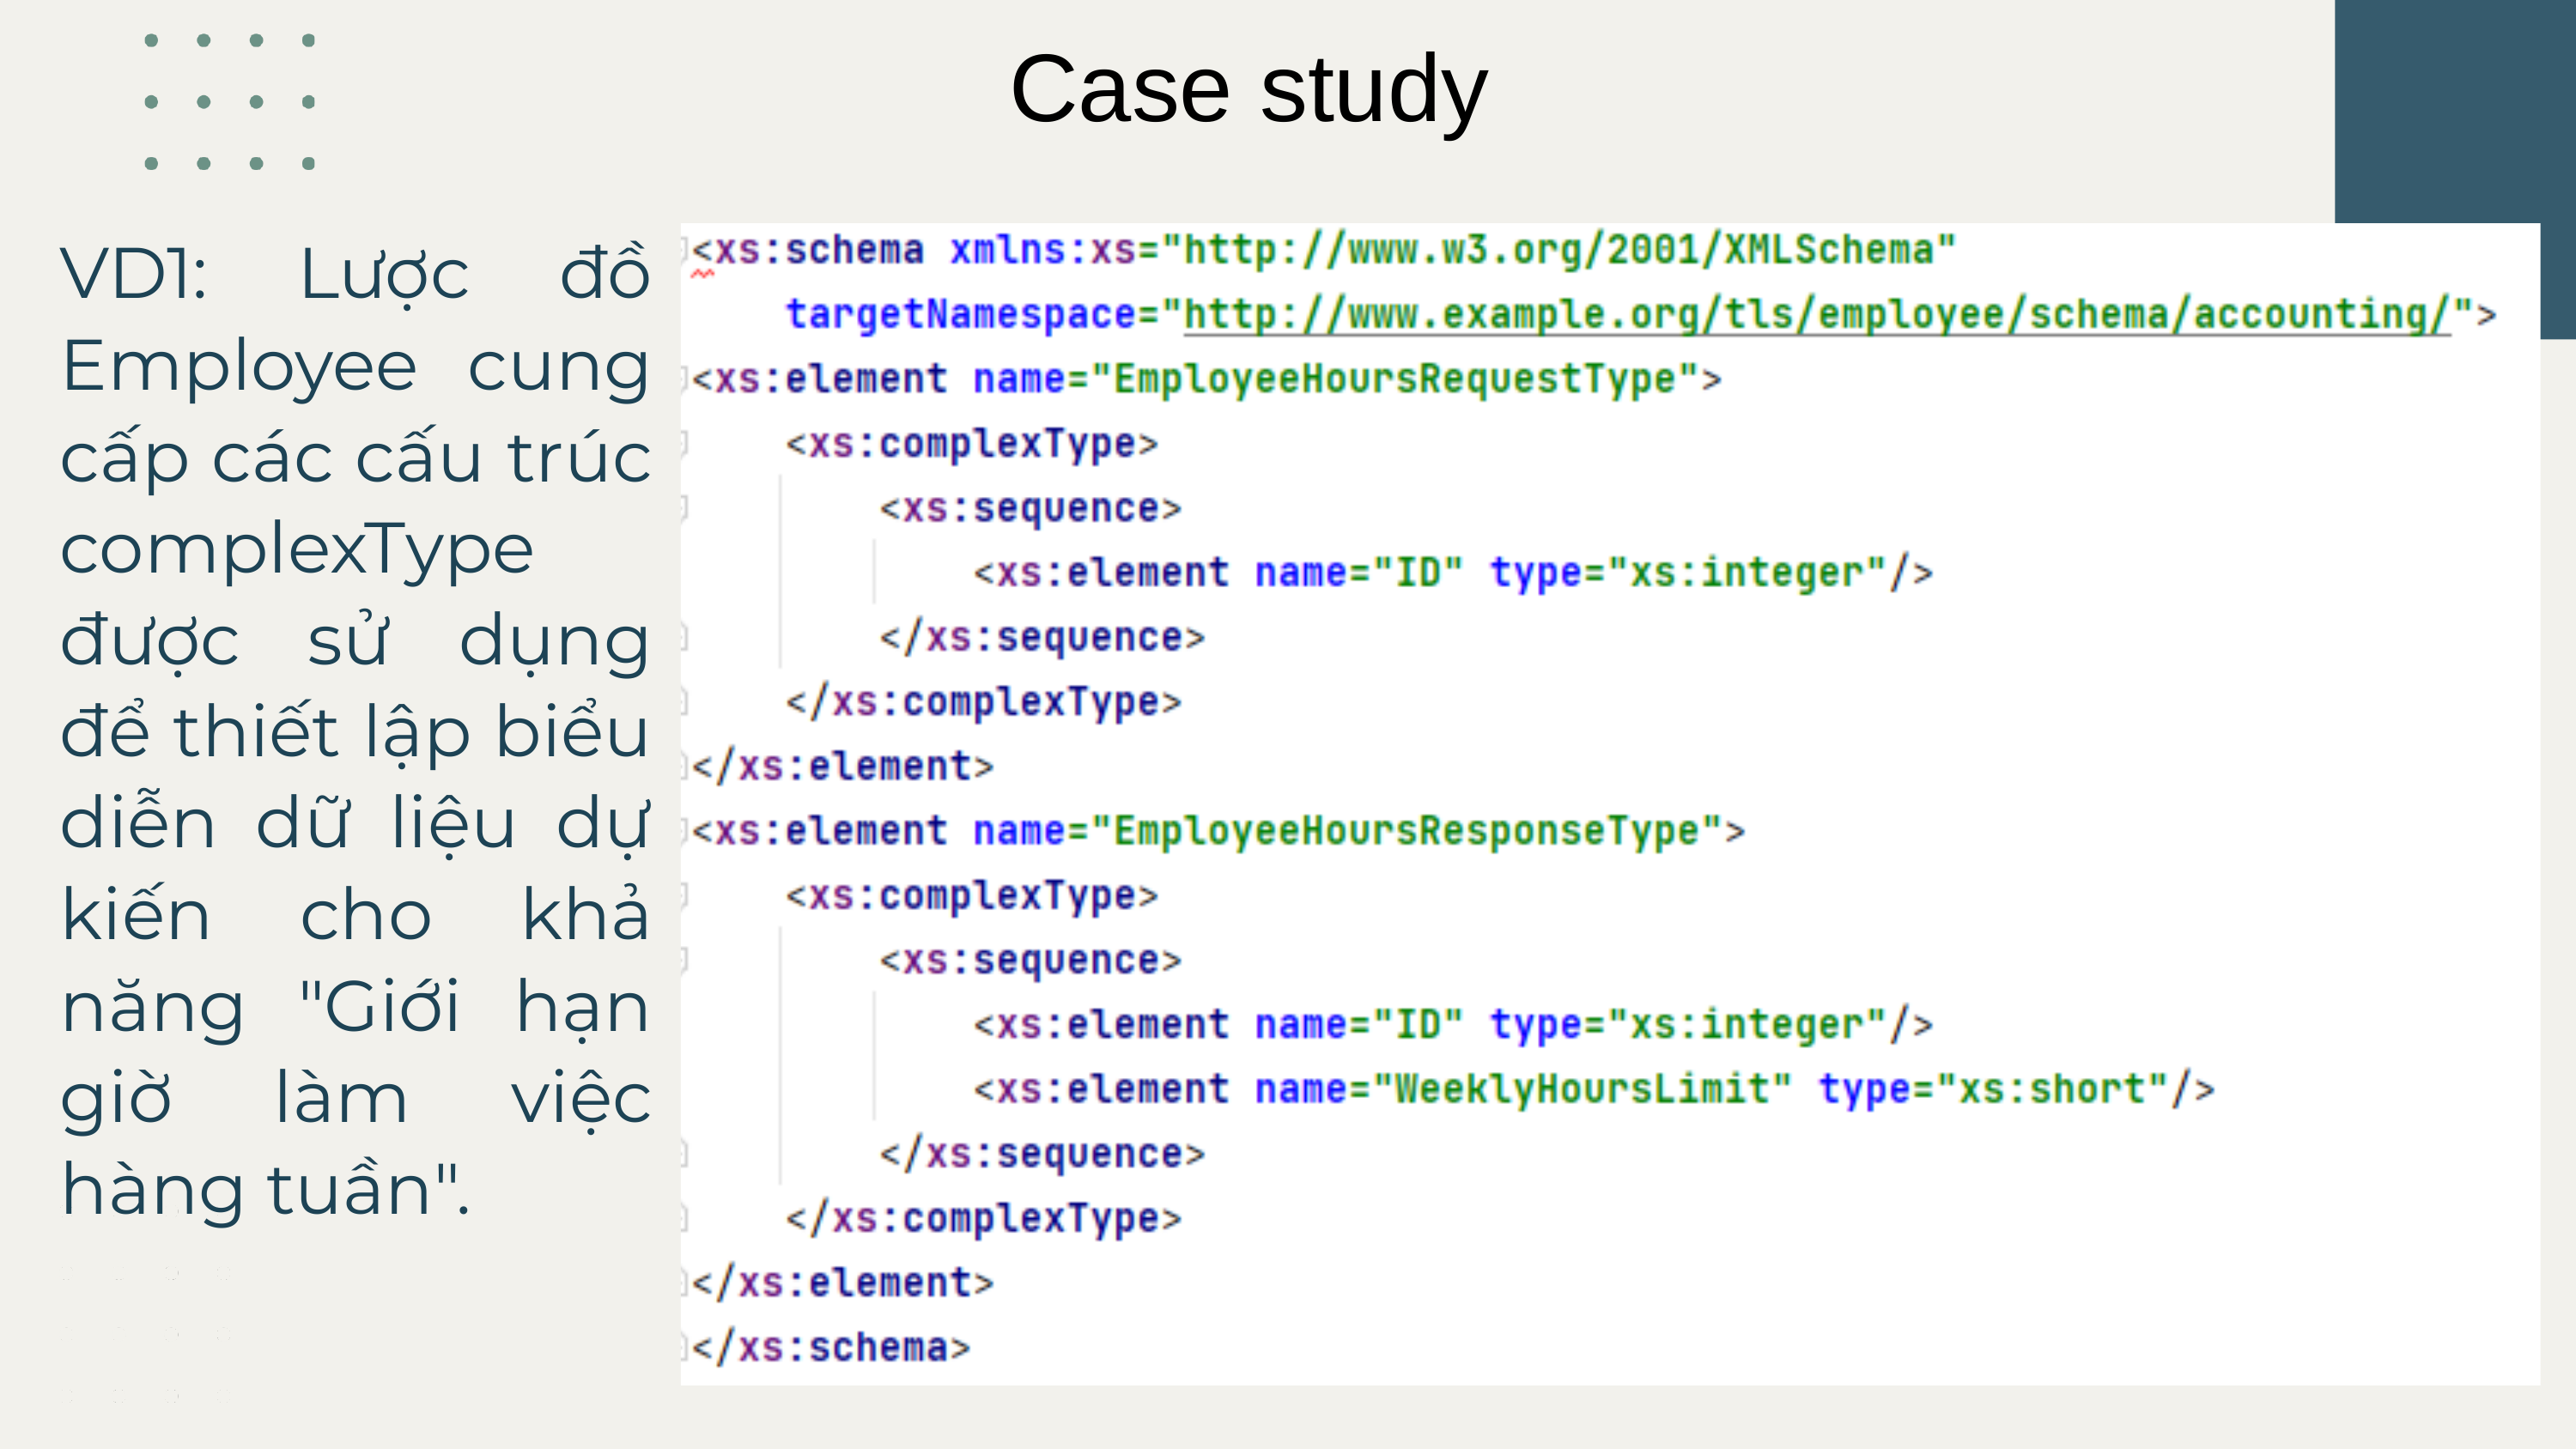

Case study
VD1: Lược đồ Employee cung cấp các cấu trúc complexType được sử dụng để thiết lập biểu diễn dữ liệu dự kiến cho khả năng "Giới hạn giờ làm việc hàng tuần".